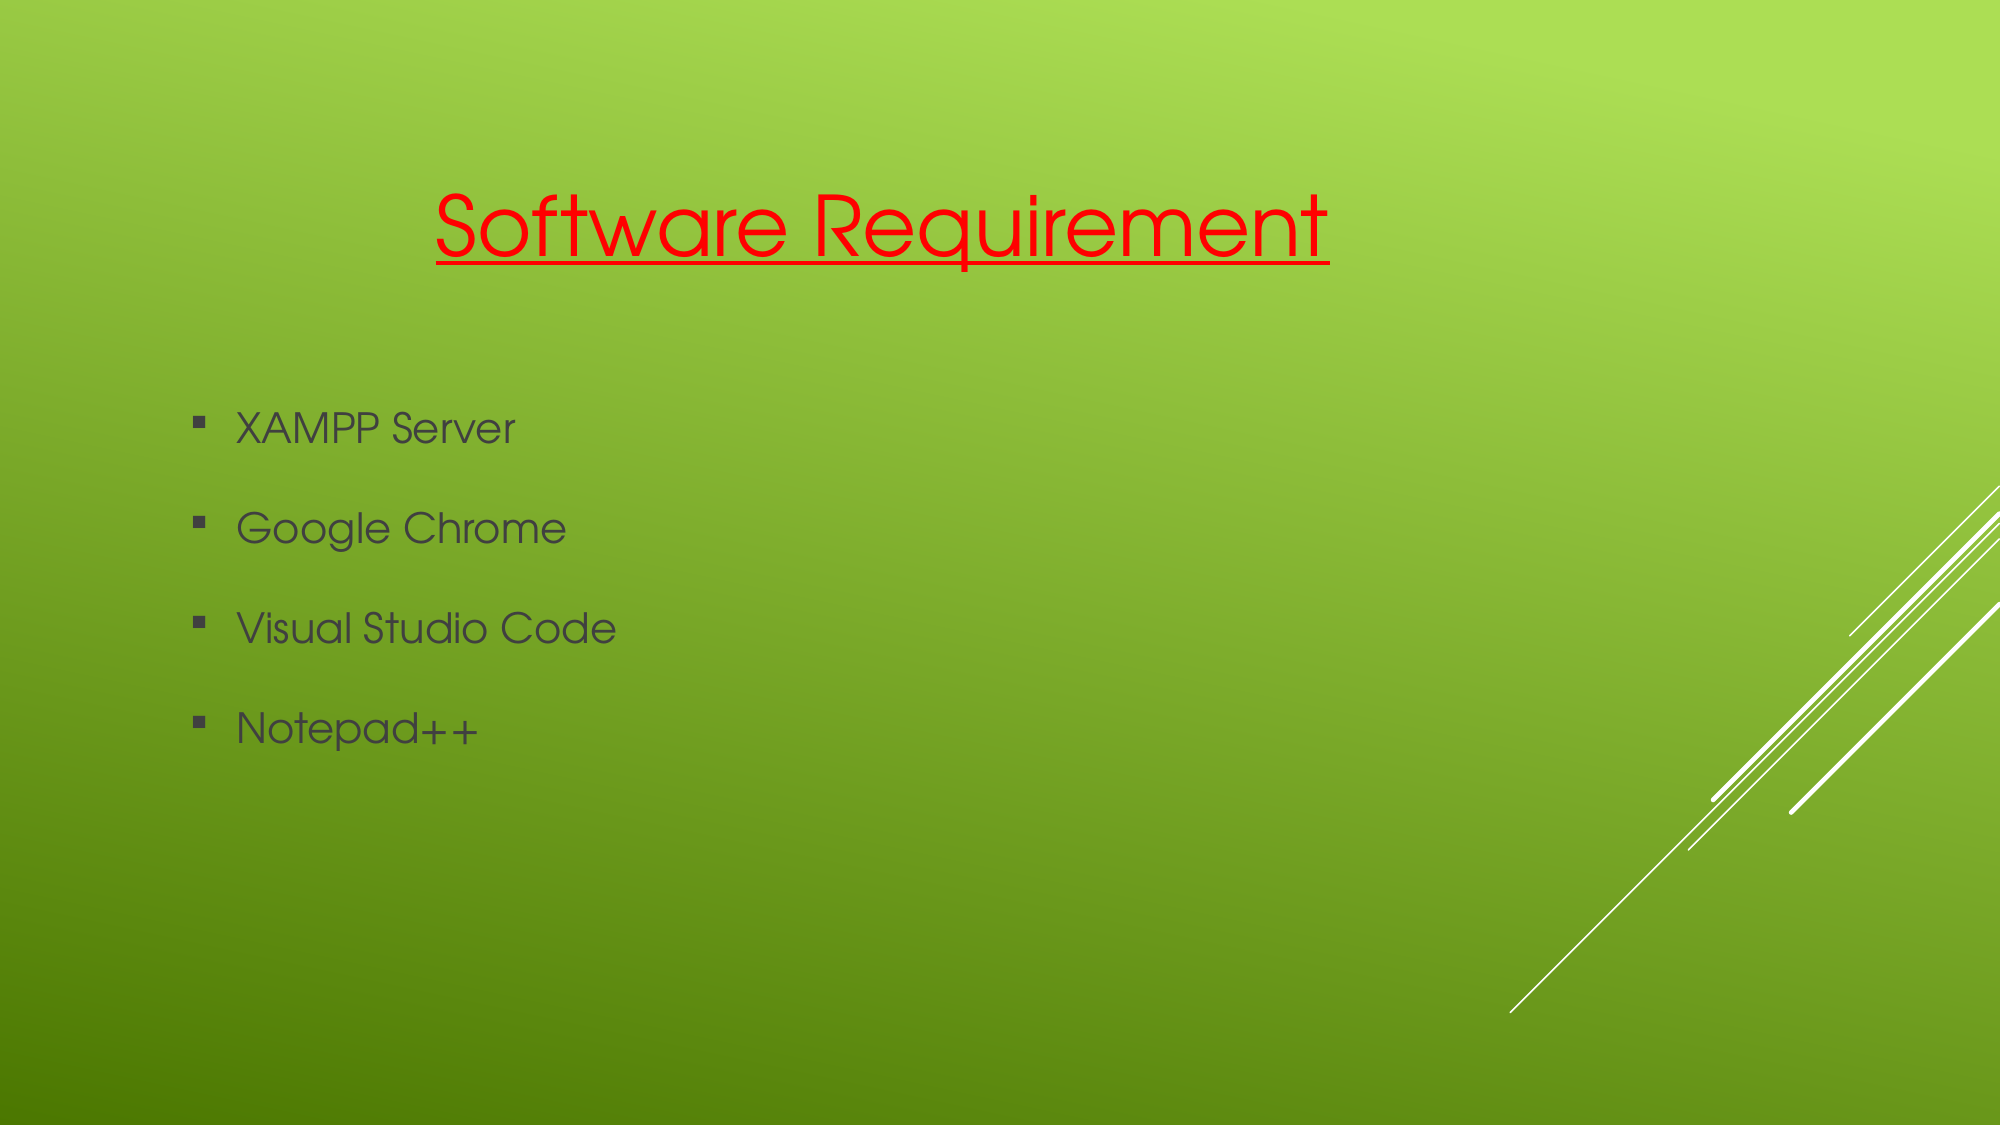

Software Requirement
XAMPP Server

Google Chrome

Visual Studio Code

Notepad++